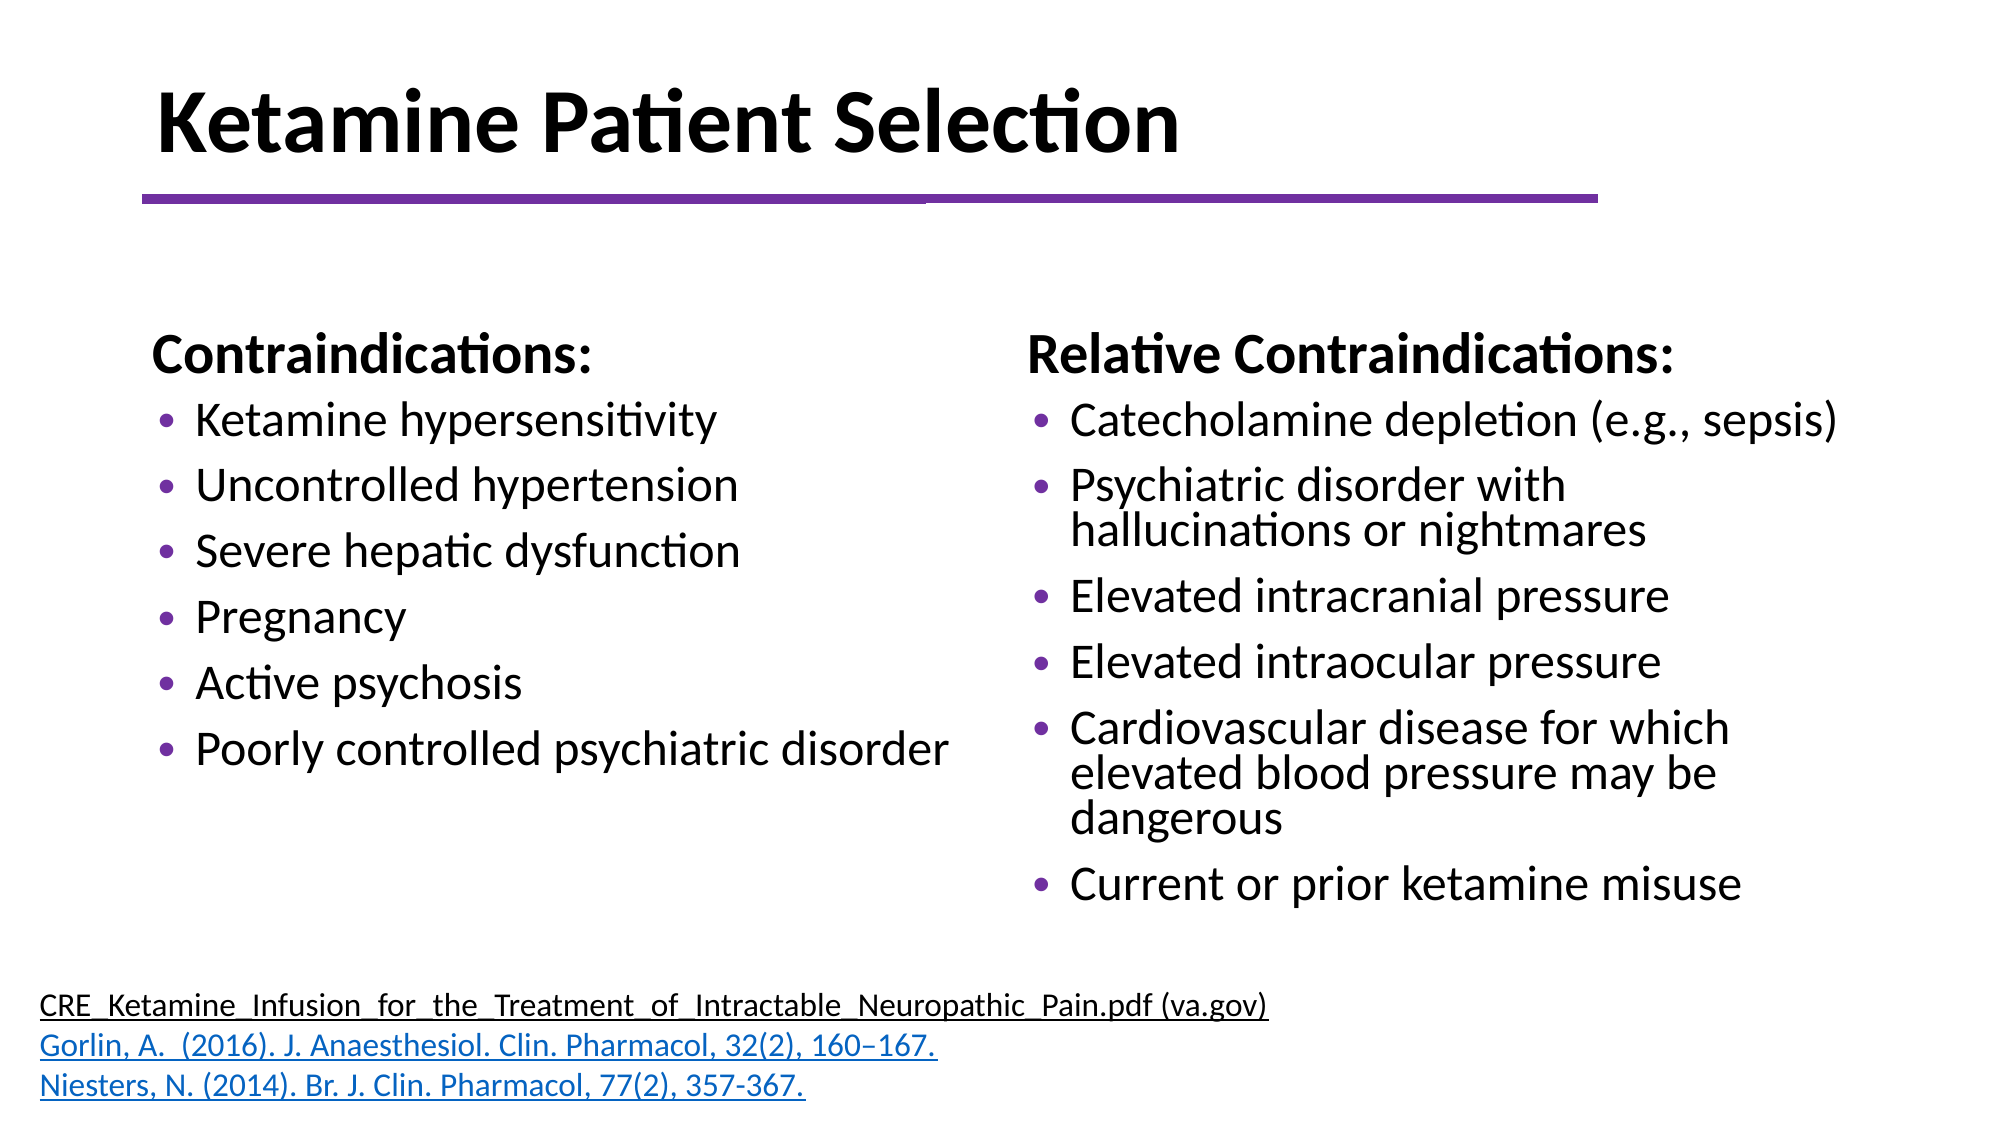

# Ketamine Patient Selection

Contraindications:
Relative Contraindications:
Ketamine hypersensitivity
Uncontrolled hypertension
Severe hepatic dysfunction
Pregnancy
Active psychosis
Poorly controlled psychiatric disorder

Catecholamine depletion (e.g., sepsis)
Psychiatric disorder with hallucinations or nightmares
Elevated intracranial pressure
Elevated intraocular pressure
Cardiovascular disease for which elevated blood pressure may be dangerous
Current or prior ketamine misuse

CRE_Ketamine_Infusion_for_the_Treatment_of_Intractable_Neuropathic_Pain.pdf (va.gov)
Gorlin, A.  (2016). J. Anaesthesiol. Clin. Pharmacol, 32(2), 160–167.
Niesters, N. (2014). Br. J. Clin. Pharmacol, 77(2), 357-367.